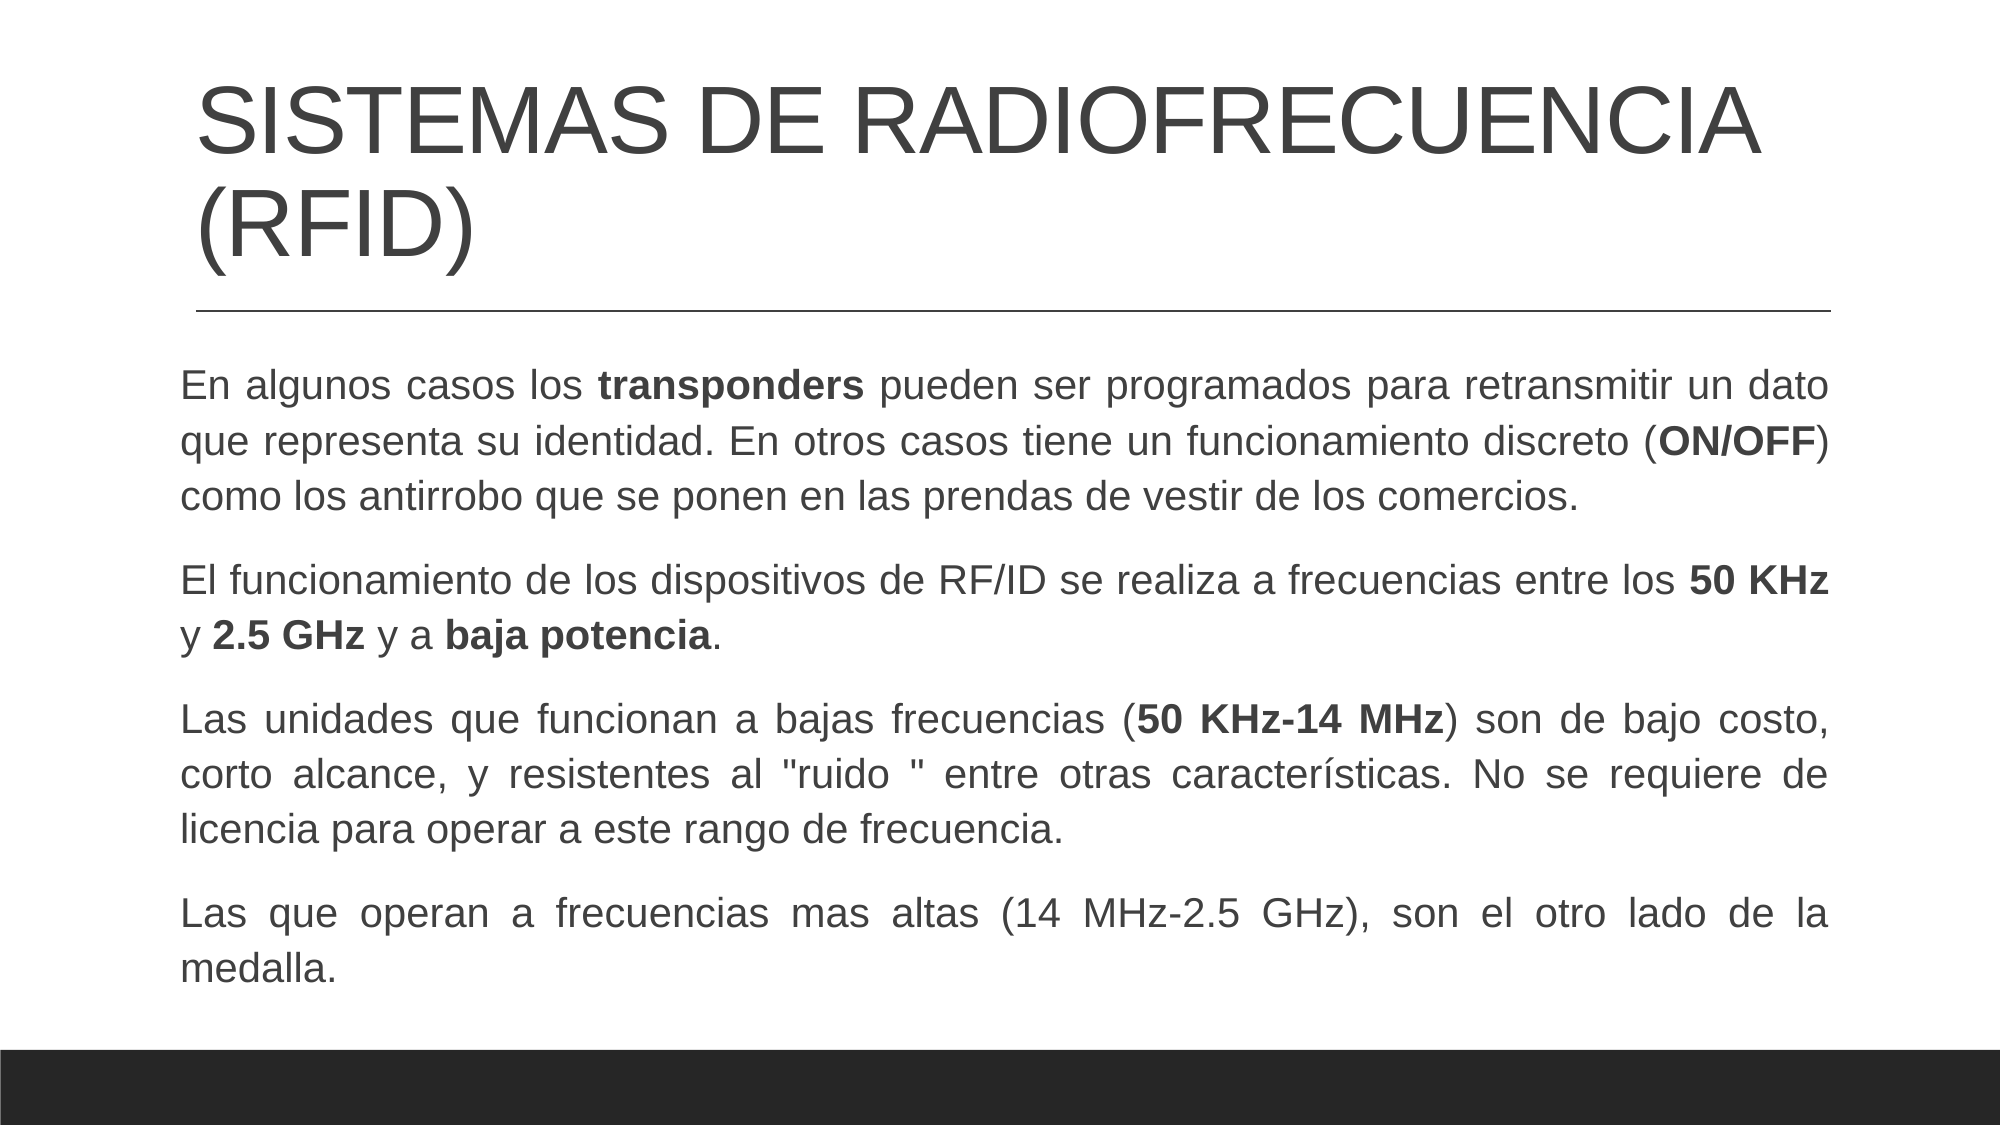

# SISTEMAS DE RADIOFRECUENCIA (RFID)
En algunos casos los transponders pueden ser programados para retransmitir un dato que representa su identidad. En otros casos tiene un funcionamiento discreto (ON/OFF) como los antirrobo que se ponen en las prendas de vestir de los comercios.
El funcionamiento de los dispositivos de RF/ID se realiza a frecuencias entre los 50 KHz y 2.5 GHz y a baja potencia.
Las unidades que funcionan a bajas frecuencias (50 KHz-14 MHz) son de bajo costo, corto alcance, y resistentes al "ruido " entre otras características. No se requiere de licencia para operar a este rango de frecuencia.
Las que operan a frecuencias mas altas (14 MHz-2.5 GHz), son el otro lado de la medalla.